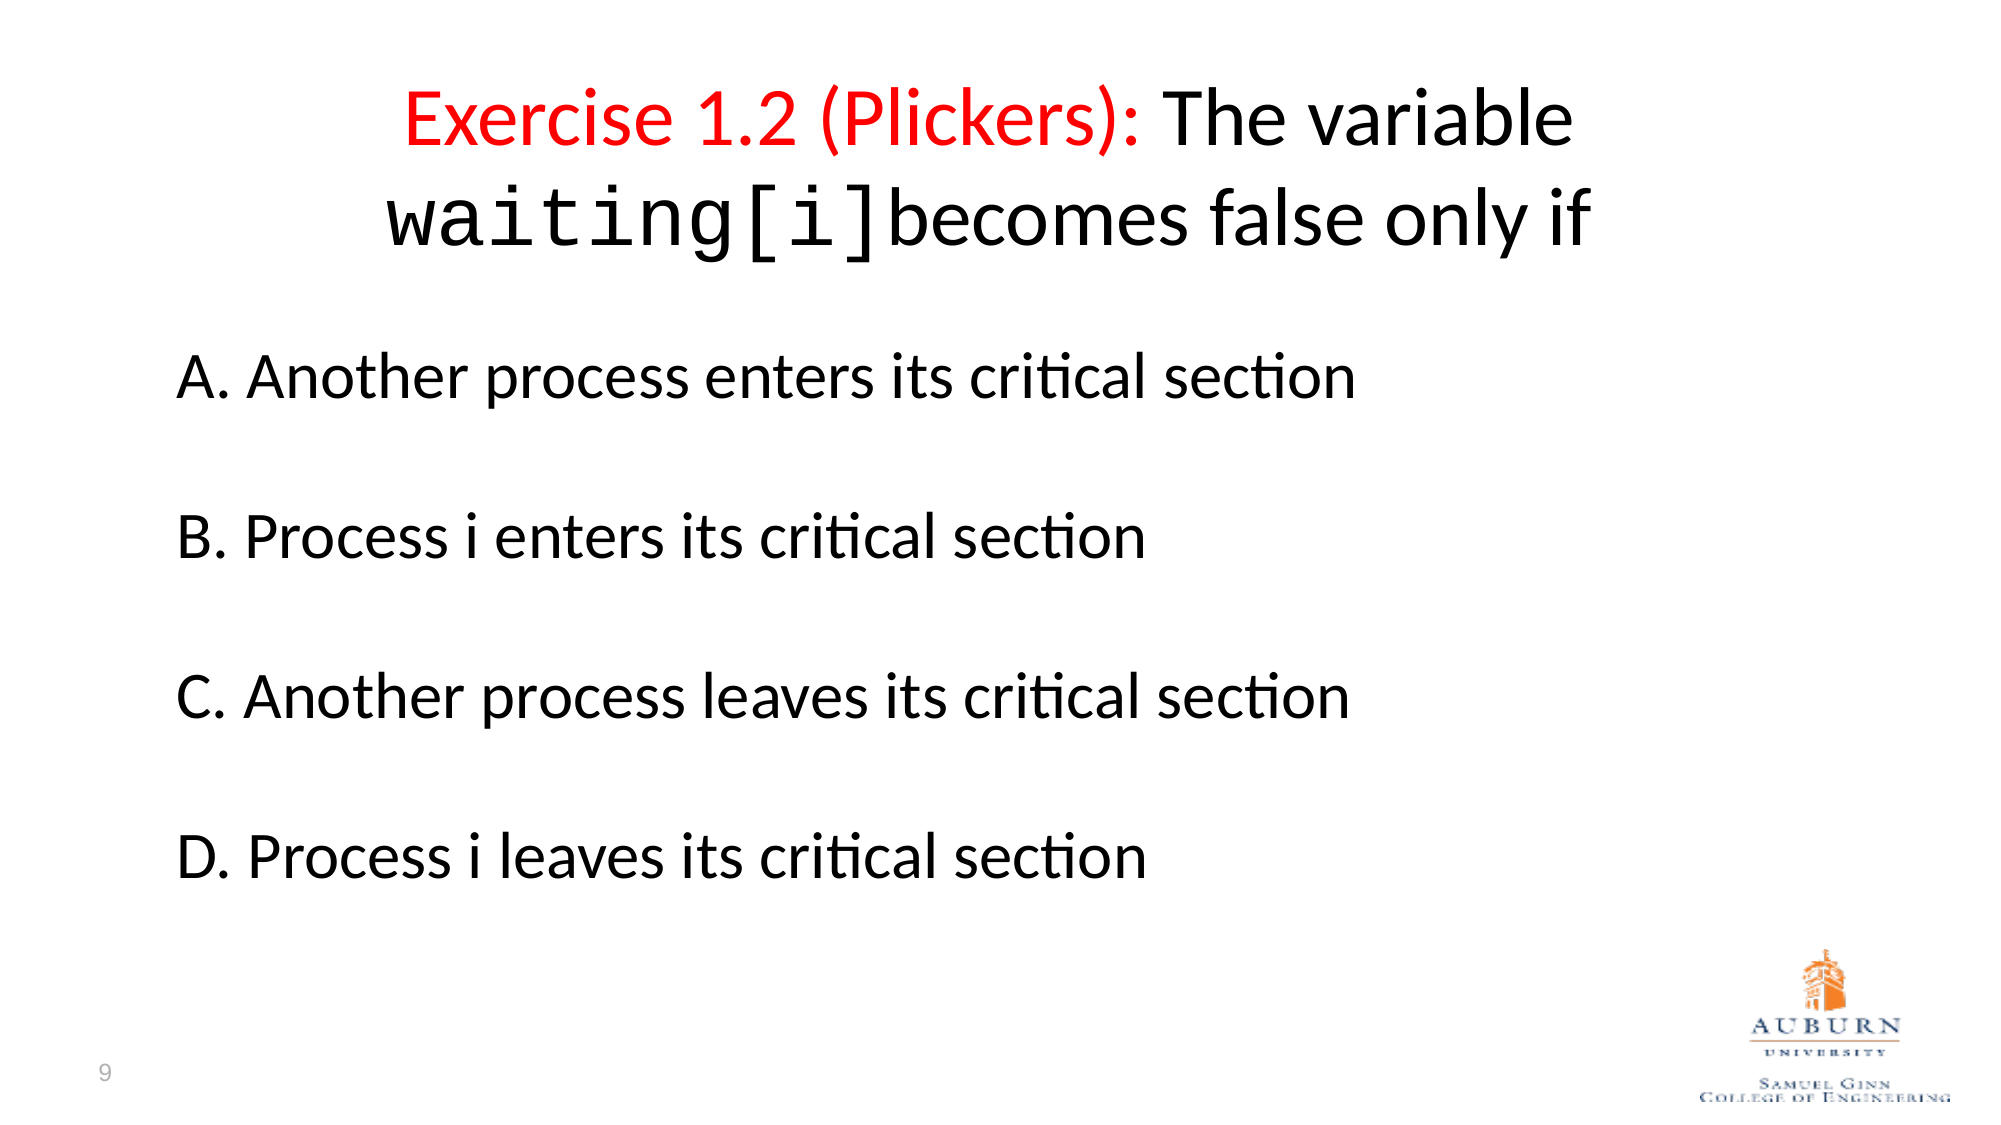

# Exercise 1.2 (Plickers): The variable waiting[i]becomes false only if
A. Another process enters its critical section

B. Process i enters its critical section

C. Another process leaves its critical section

D. Process i leaves its critical section
9